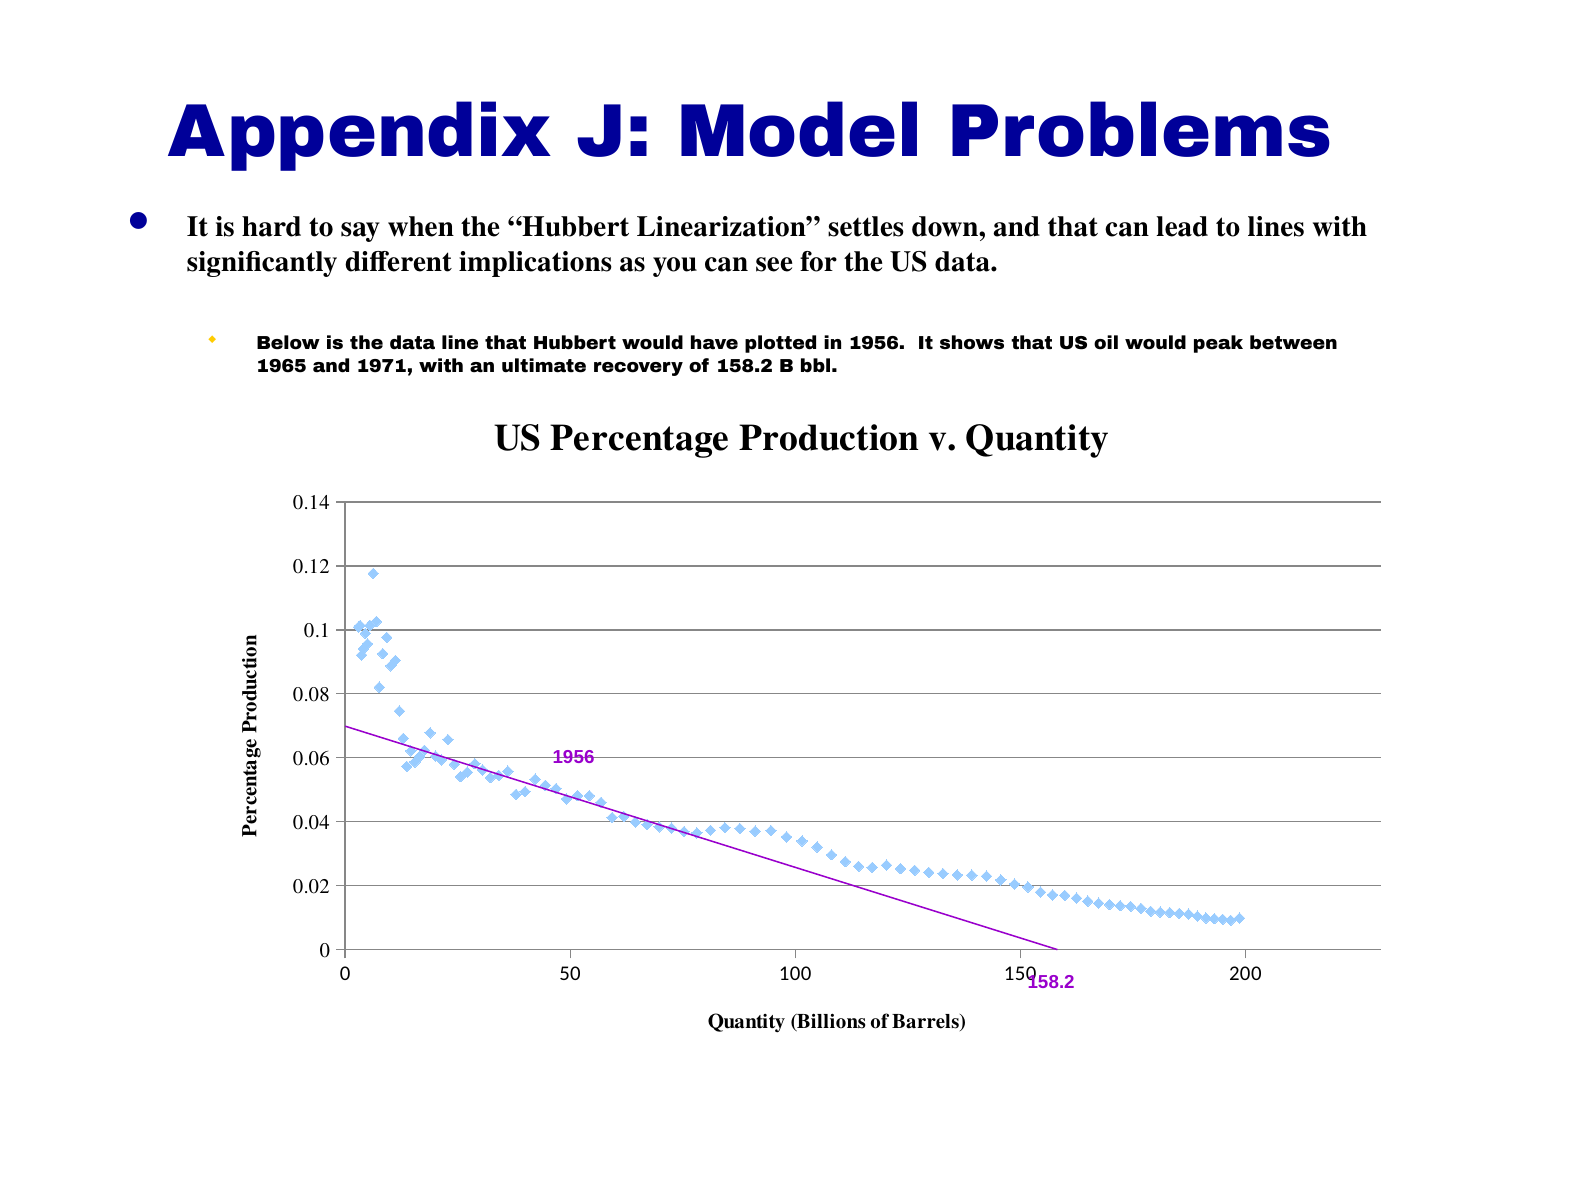

# Appendix J: Model Problems
It is hard to say when the “Hubbert Linearization” settles down, and that can lead to lines with significantly different implications as you can see for the US data.

Below is the data line that Hubbert would have plotted in 1956.  It shows that US oil would peak between 1965 and 1971, with an ultimate recovery of 158.2 B bbl.

### Chart: US Percentage Production v. Quantity

| Category |  |  |
|---|---|---|
1956
158.2